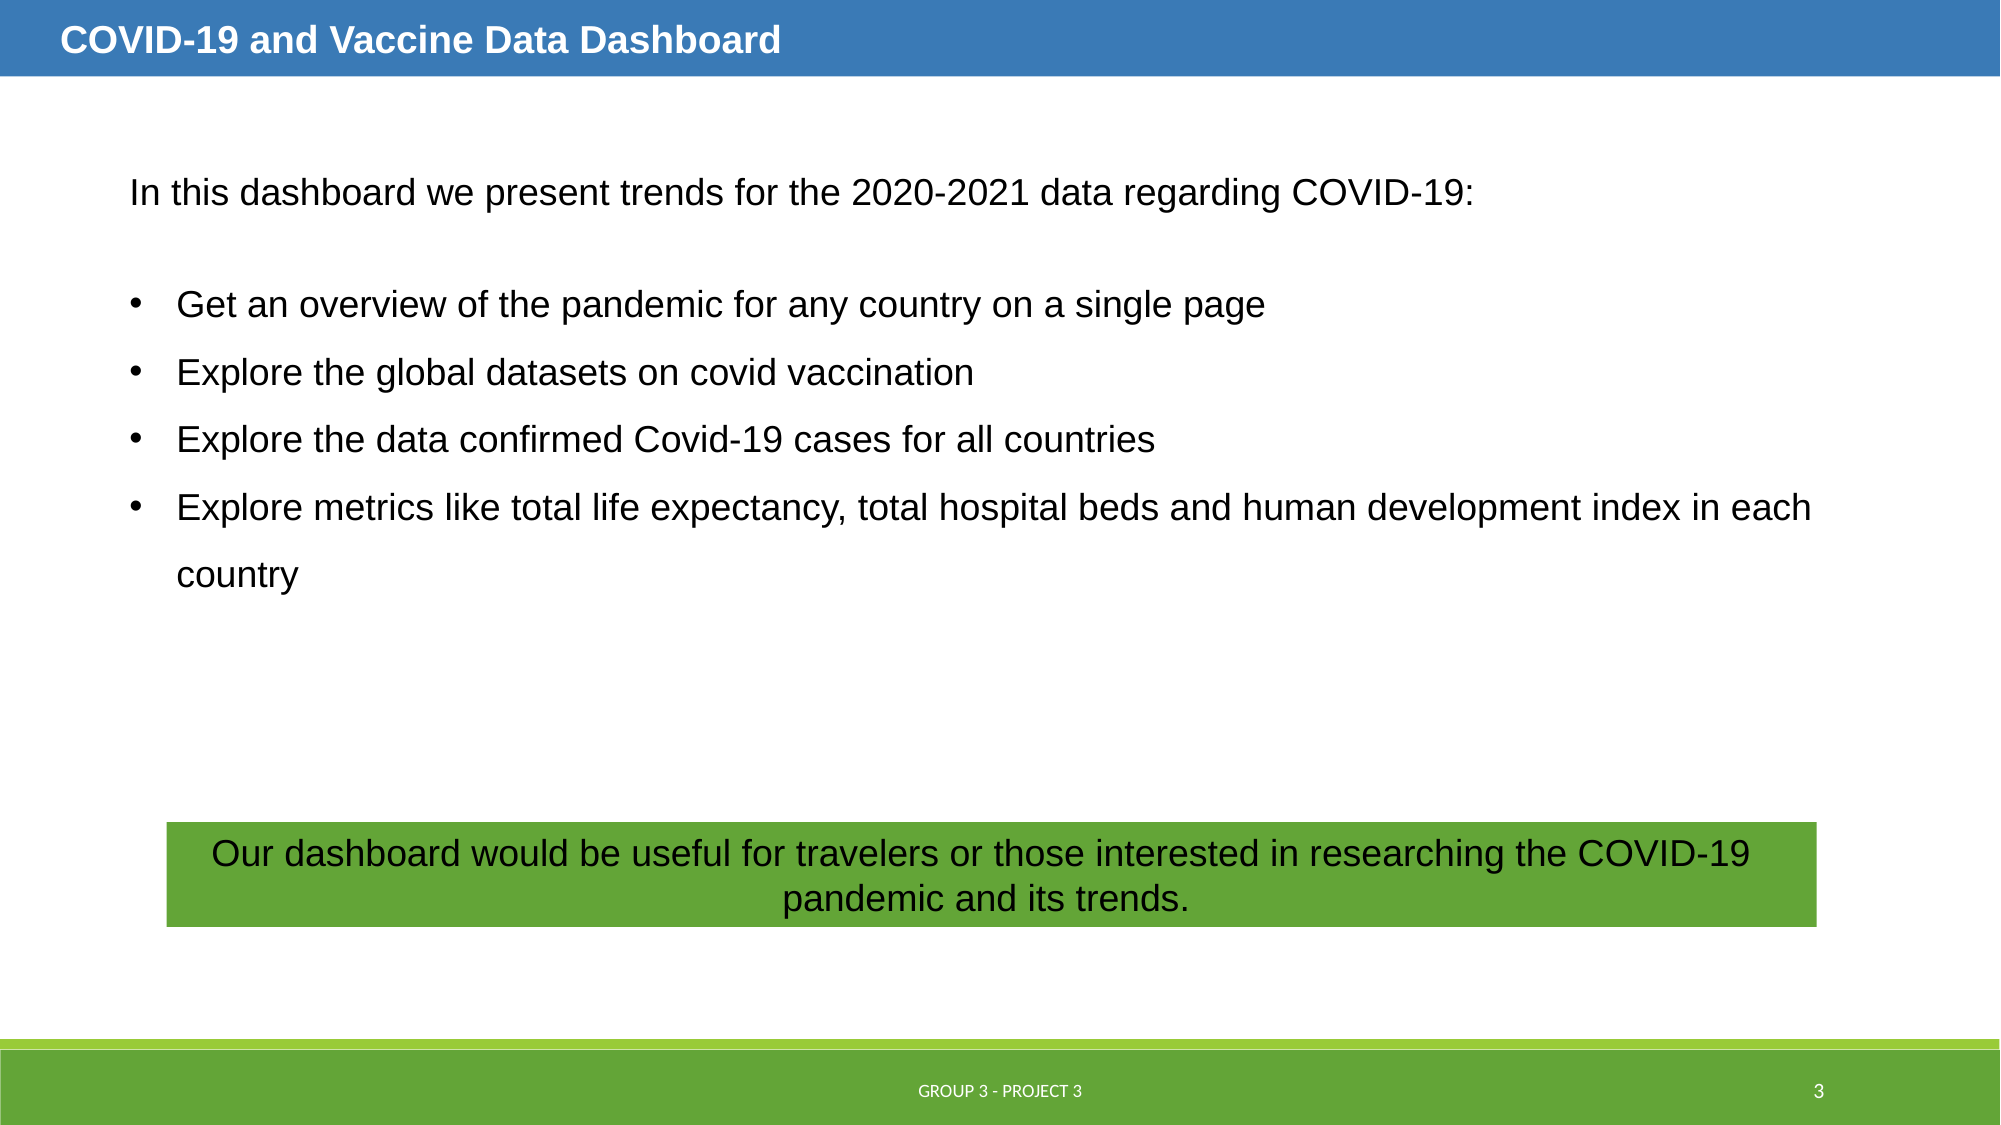

COVID-19 and Vaccine Data Dashboard
In this dashboard we present trends for the 2020-2021 data regarding COVID-19:

Get an overview of the pandemic for any country on a single page
Explore the global datasets on covid vaccination
Explore the data confirmed Covid-19 cases for all countries
Explore metrics like total life expectancy, total hospital beds and human development index in each country

Our dashboard would be useful for travelers or those interested in researching the COVID-19   pandemic and its trends.
Group 3 - Project 3
3